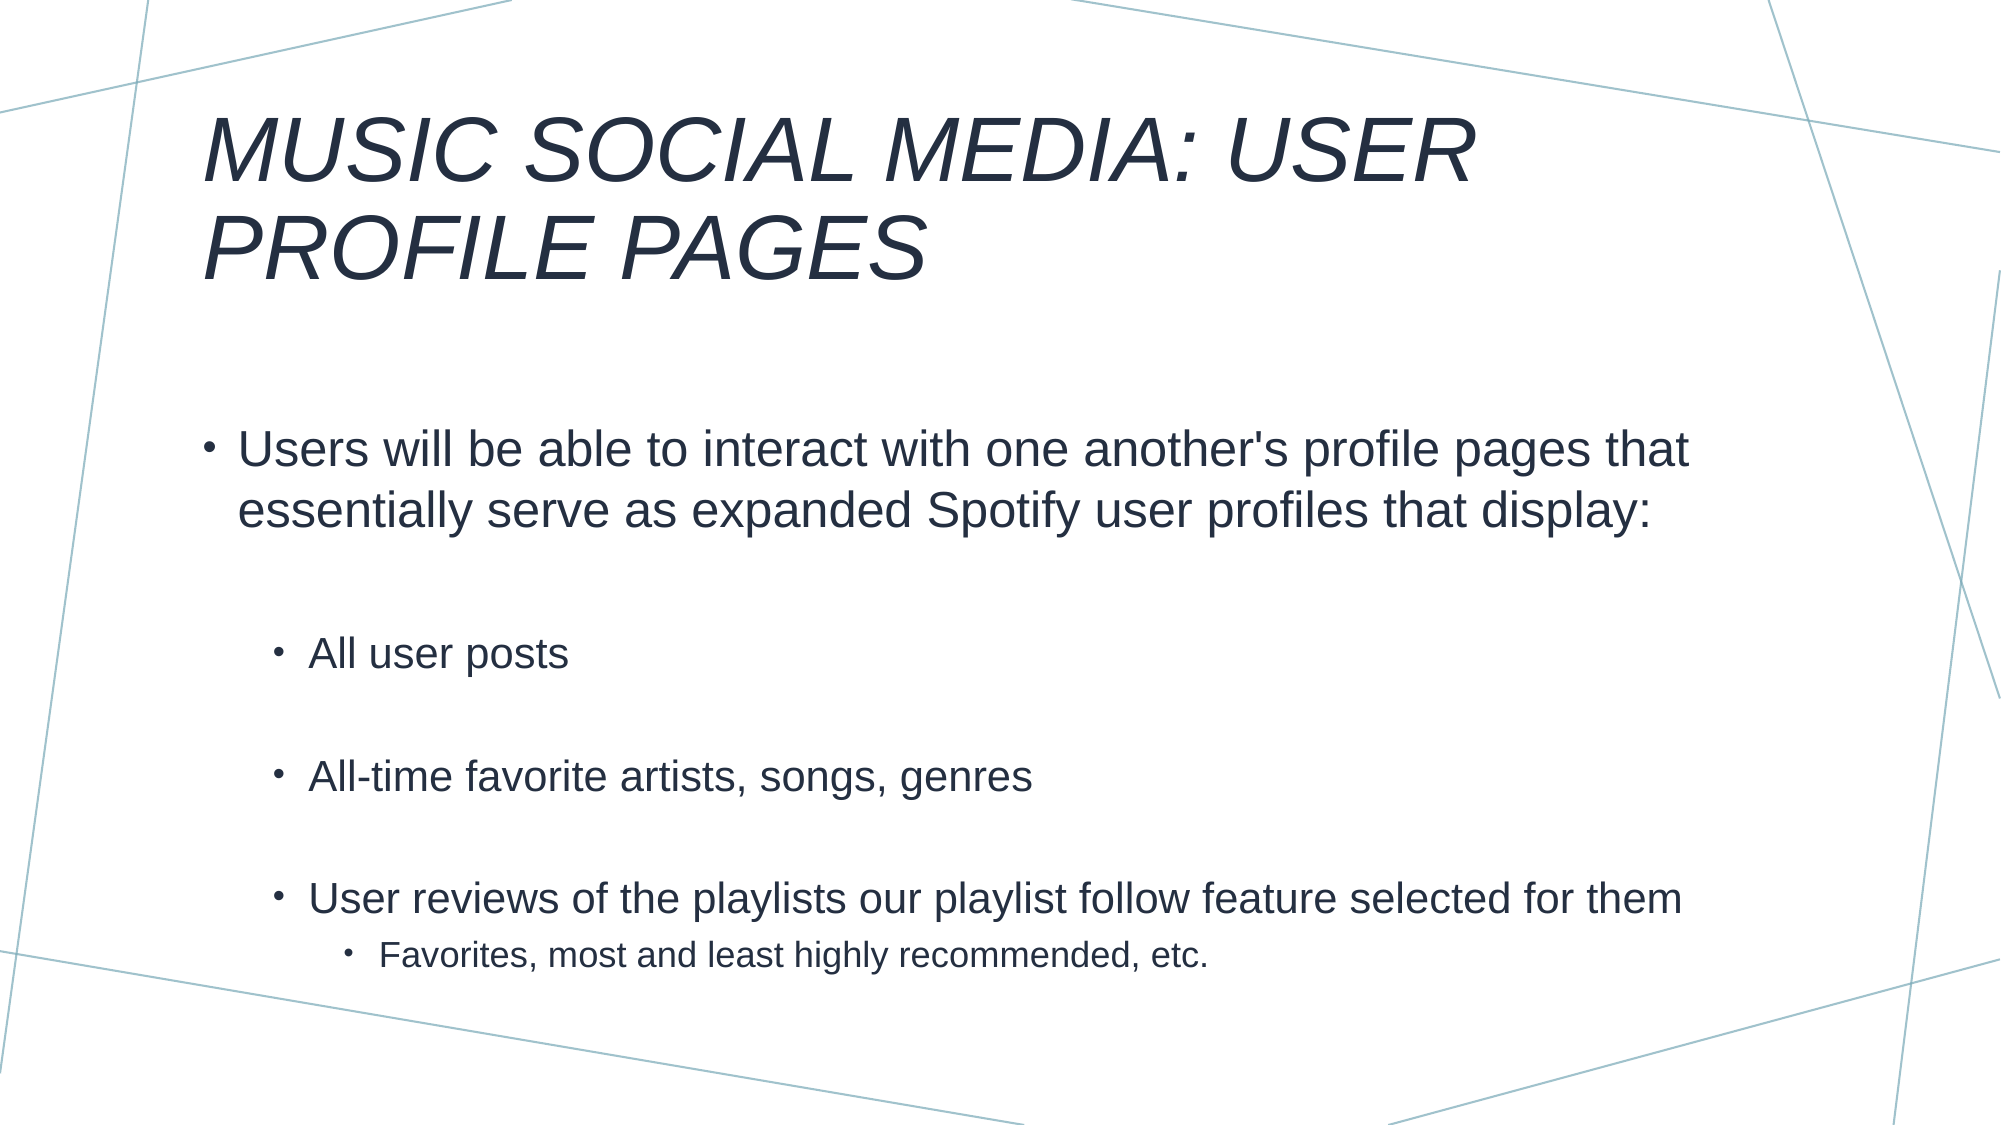

# MUSIC SOCIAL MEDIA: USER PROFILE PAGES

Users will be able to interact with one another's profile pages that essentially serve as expanded Spotify user profiles that display:

All user posts

All-time favorite artists, songs, genres

User reviews of the playlists our playlist follow feature selected for them
Favorites, most and least highly recommended, etc.